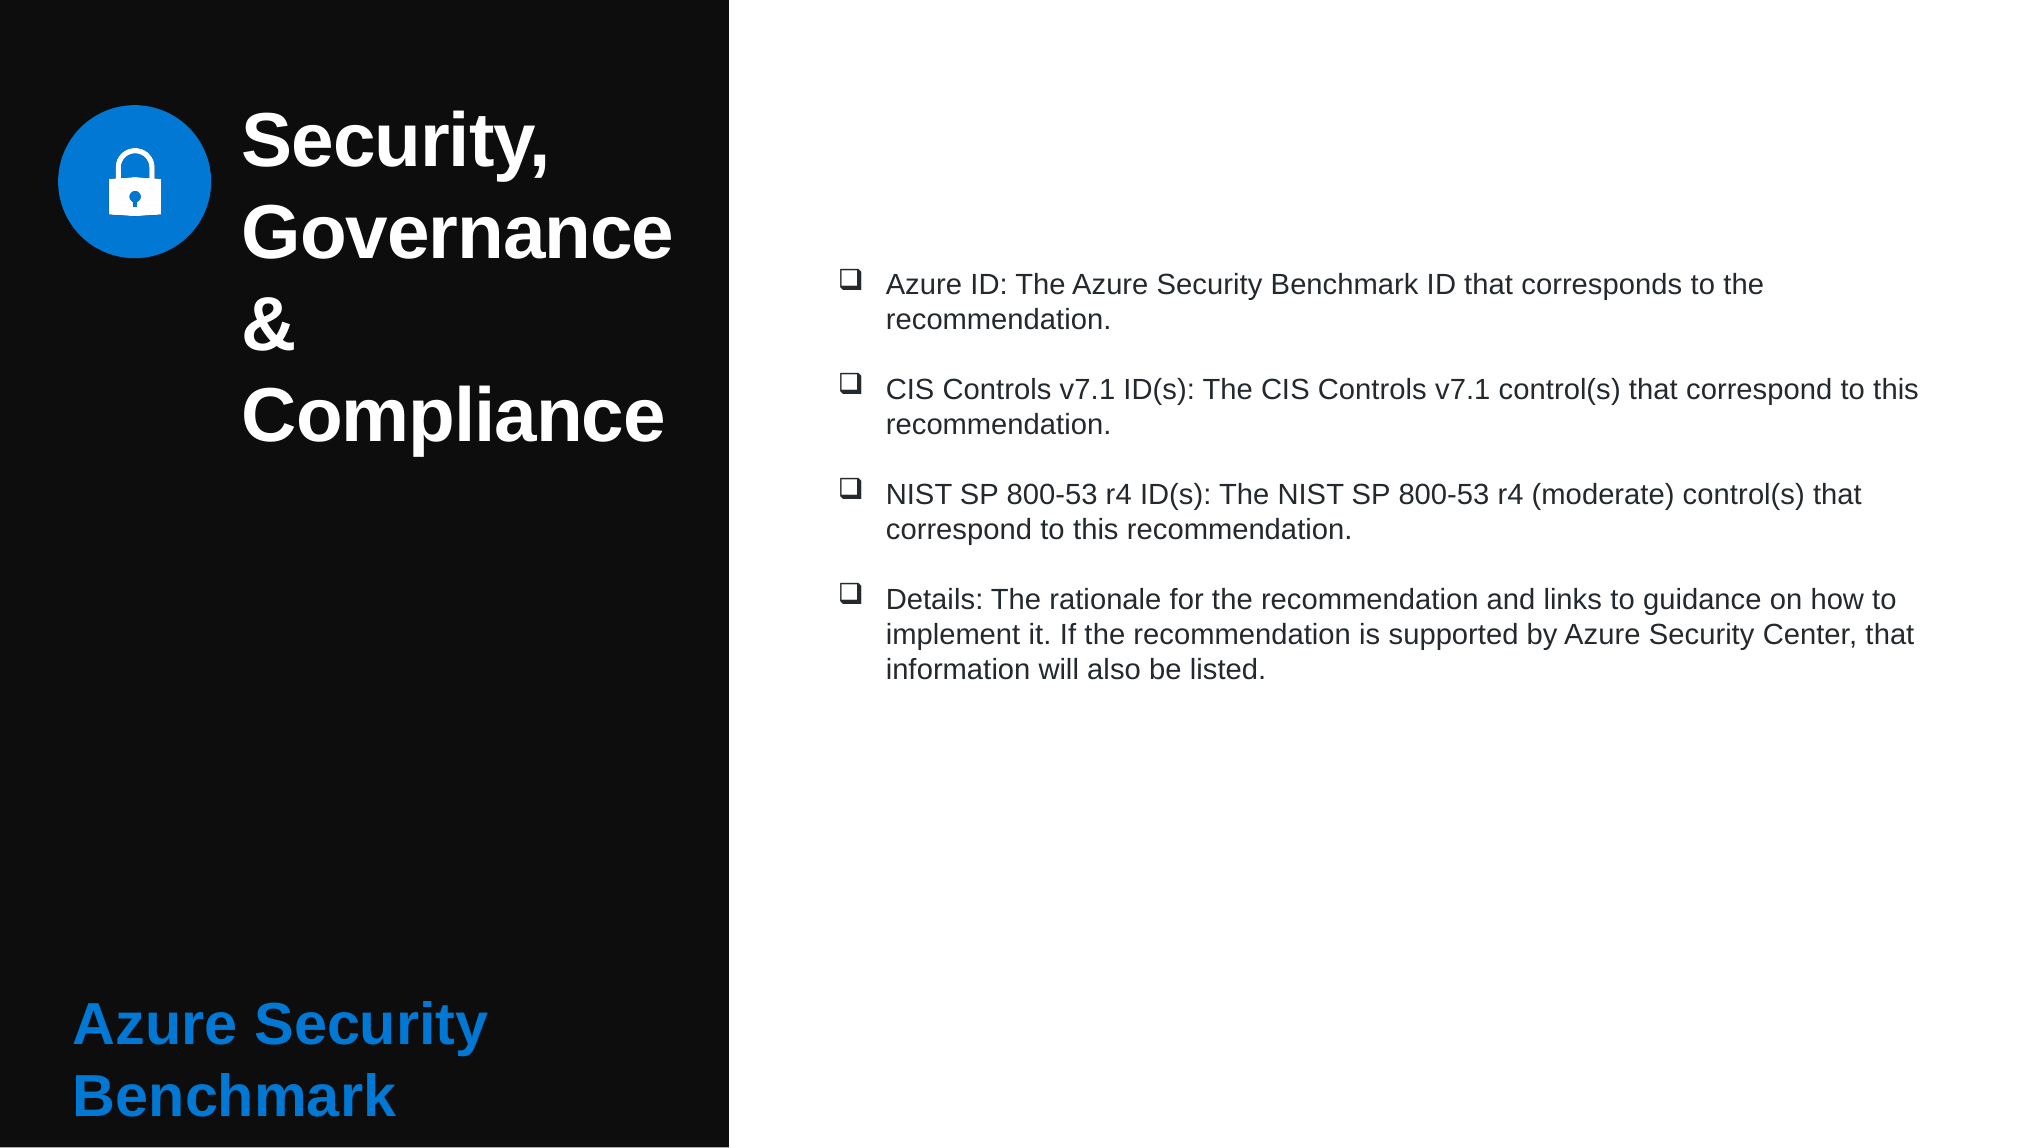

# Security, Governance & Compliance

Azure ID: The Azure Security Benchmark ID that corresponds to the recommendation.

CIS Controls v7.1 ID(s): The CIS Controls v7.1 control(s) that correspond to this recommendation.

NIST SP 800-53 r4 ID(s): The NIST SP 800-53 r4 (moderate) control(s) that correspond to this recommendation.

Details: The rationale for the recommendation and links to guidance on how to implement it. If the recommendation is supported by Azure Security Center, that information will also be listed.
Azure Security Benchmark